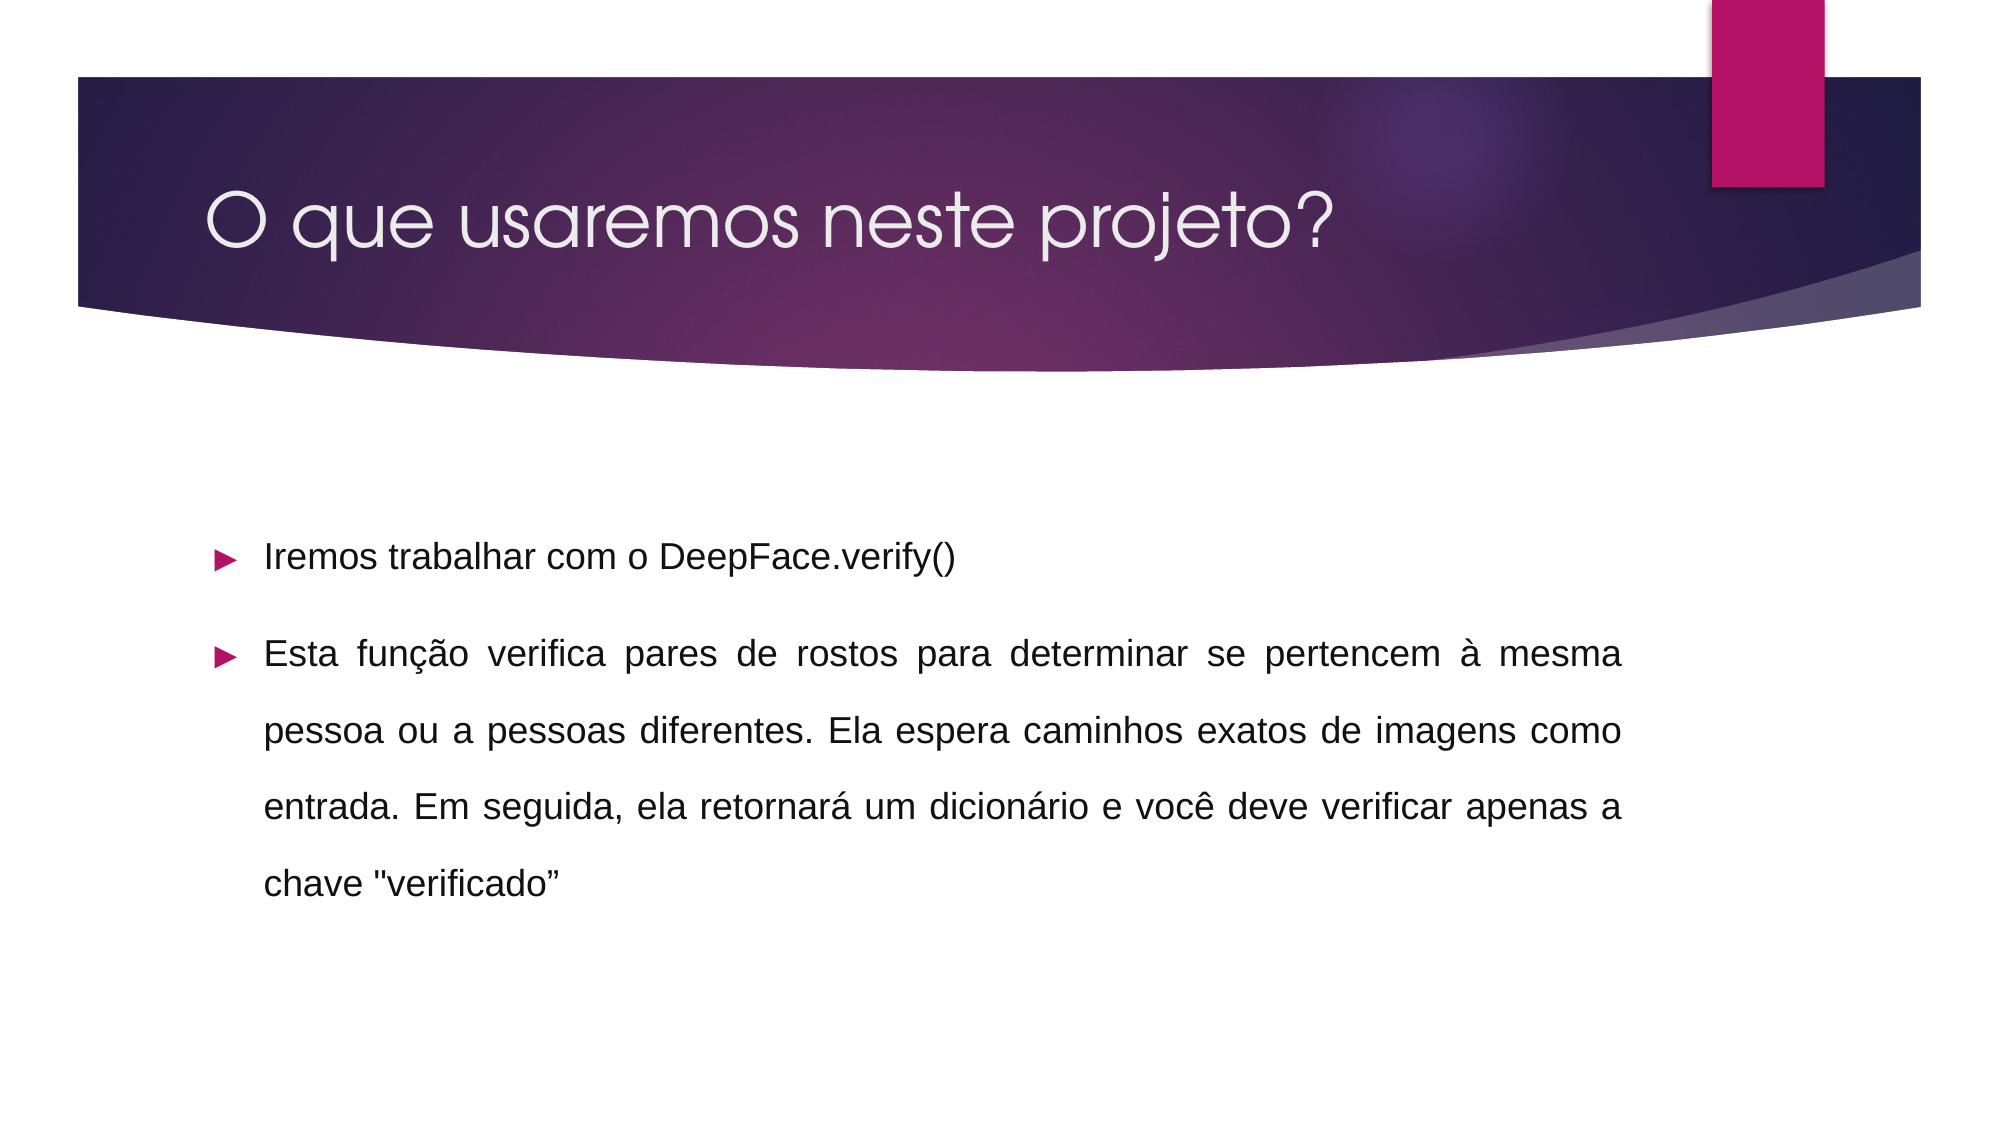

# O que usaremos neste projeto?

Iremos trabalhar com o DeepFace.verify()
Esta função verifica pares de rostos para determinar se pertencem à mesma pessoa ou a pessoas diferentes. Ela espera caminhos exatos de imagens como entrada. Em seguida, ela retornará um dicionário e você deve verificar apenas a chave "verificado”